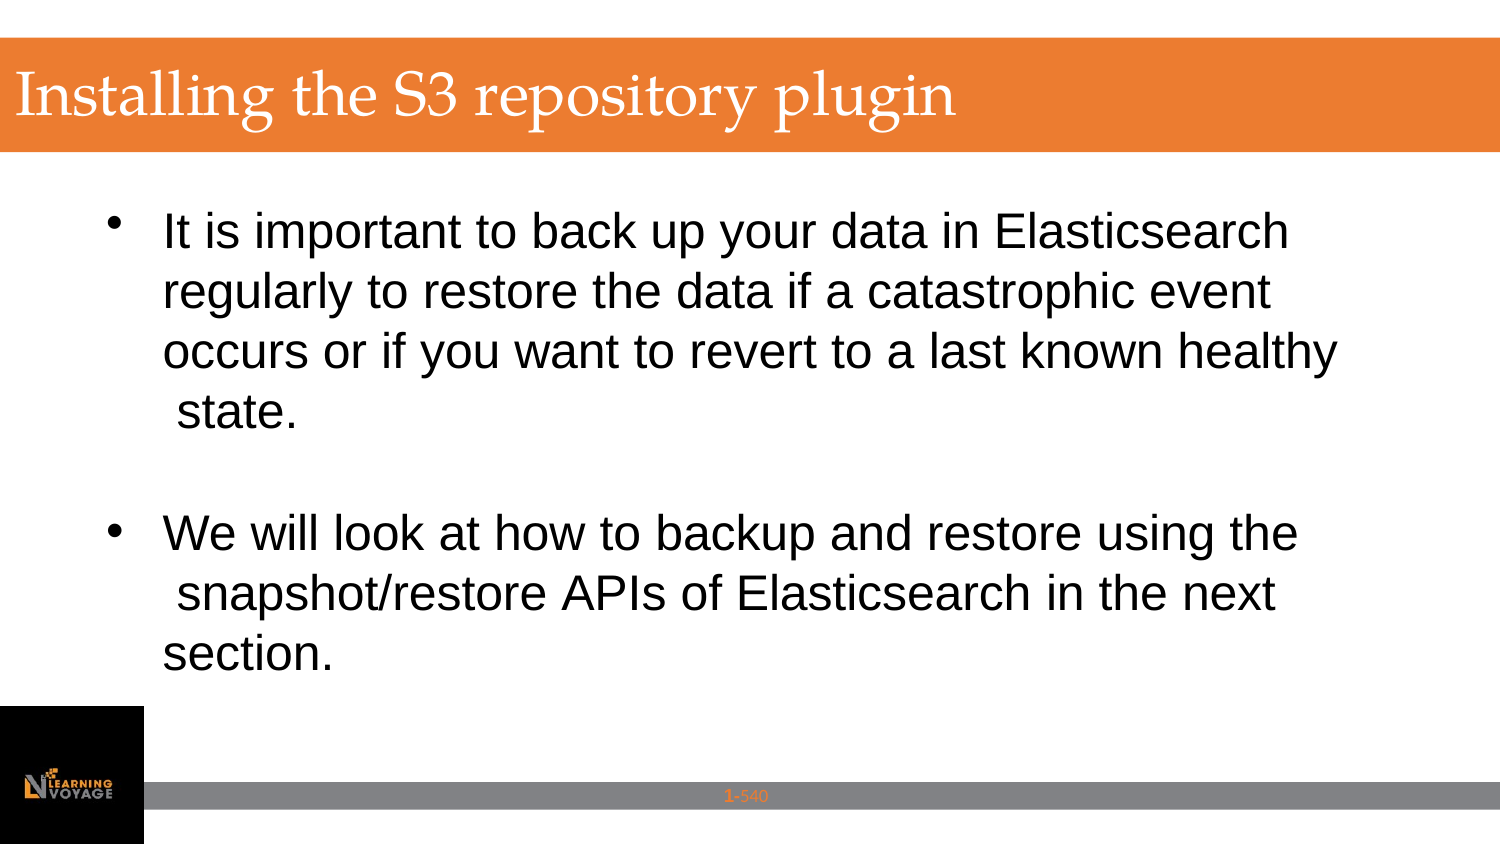

# Installing the S3 repository plugin
It is important to back up your data in Elasticsearch  regularly to restore the data if a catastrophic event  occurs or if you want to revert to a last known healthy  state.

We will look at how to backup and restore using the  snapshot/restore APIs of Elasticsearch in the next  section.
1-540